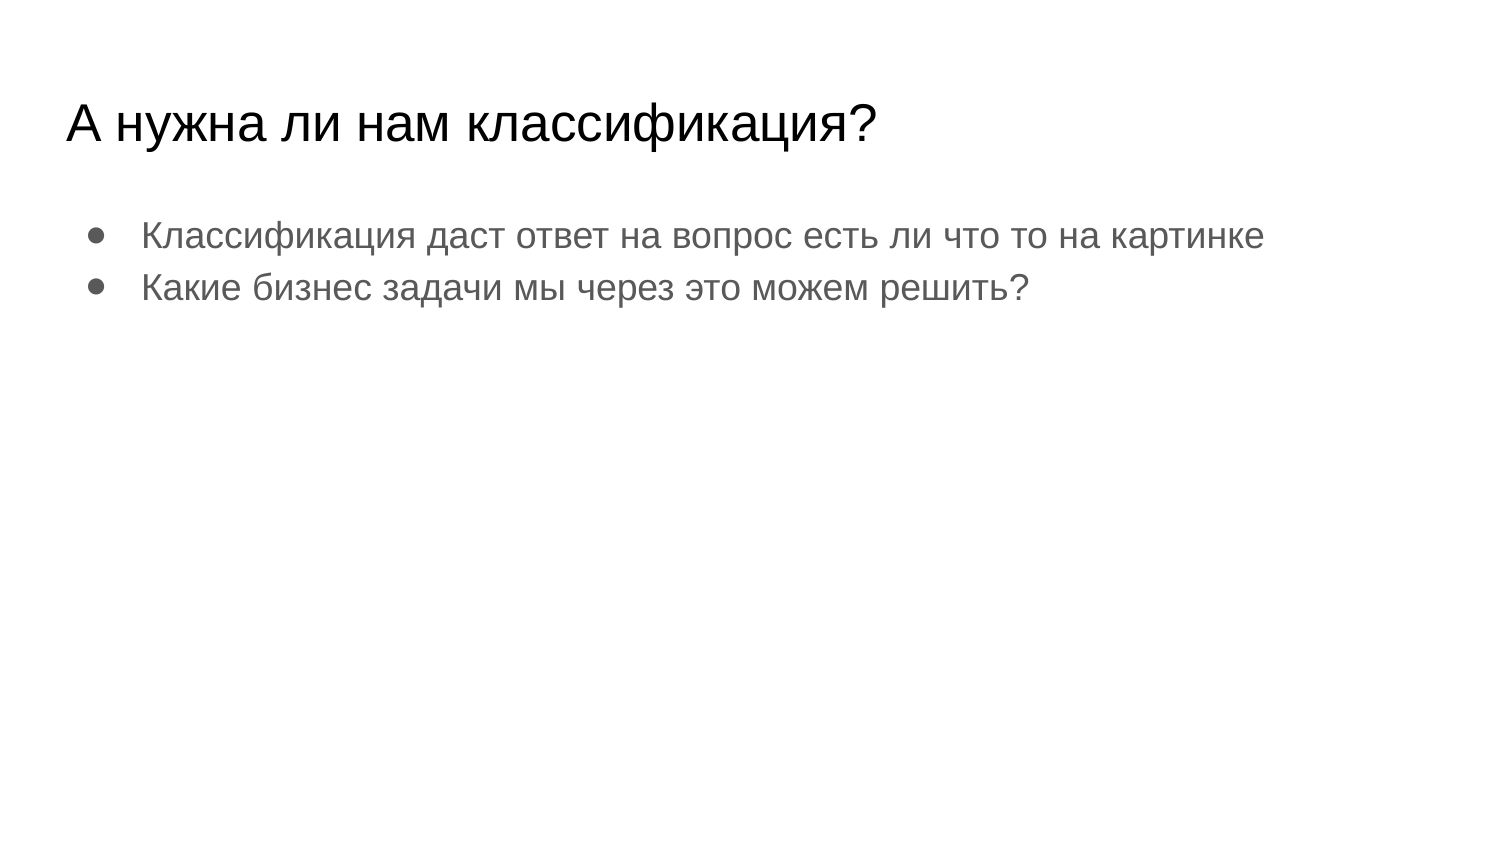

# А нужна ли нам классификация?
Классификация даст ответ на вопрос есть ли что то на картинке
Какие бизнес задачи мы через это можем решить?